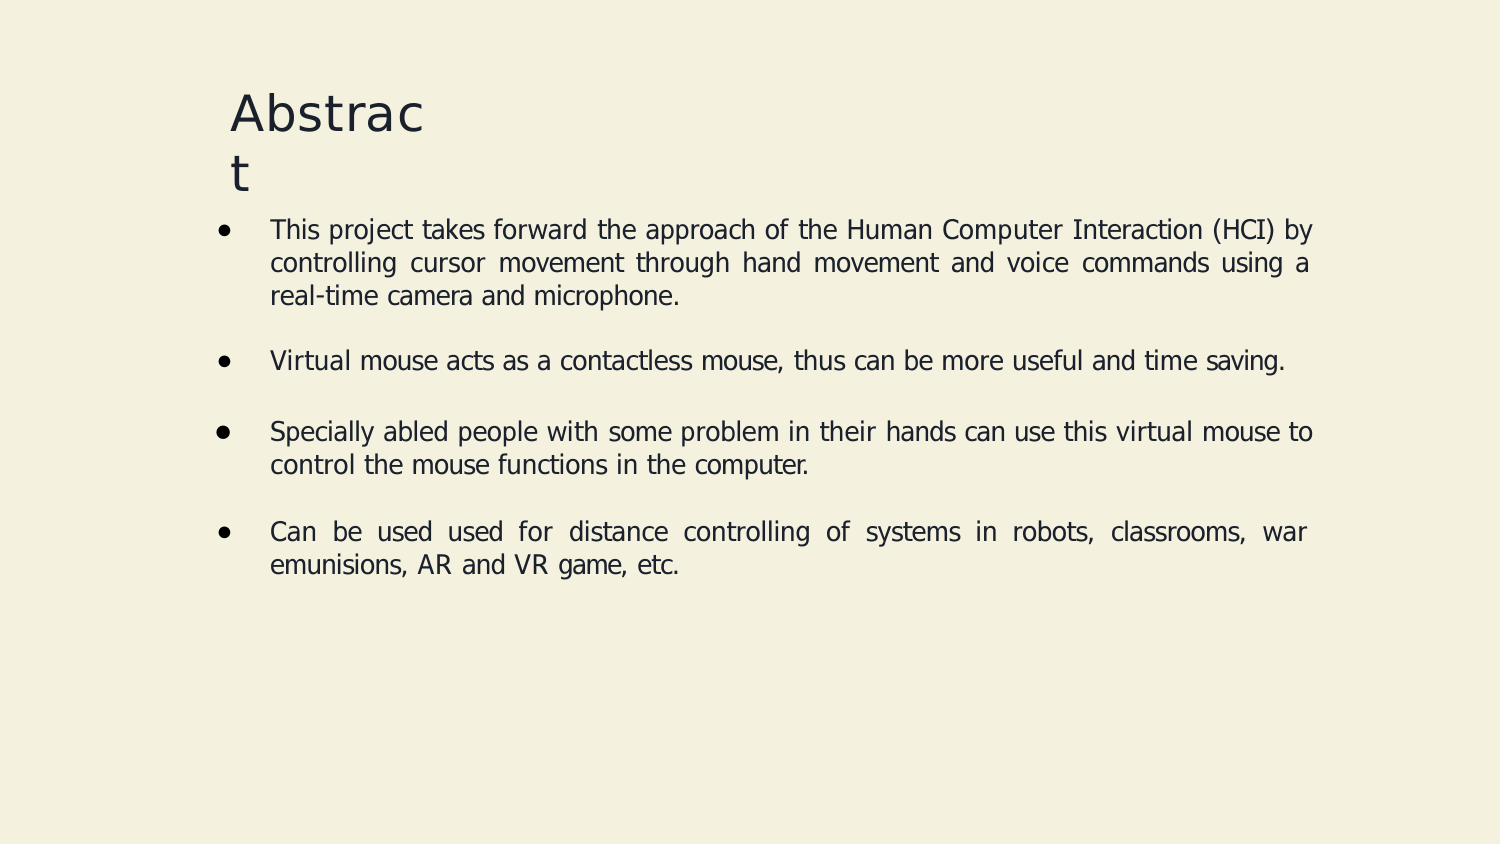

# Abstract
This project takes forward the approach of the Human Computer Interaction (HCI) by  controlling cursor movement through hand movement and voice commands using a  real-time camera and microphone.

Virtual mouse acts as a contactless mouse, thus can be more useful and time saving.

Specially abled people with some problem in their hands can use this virtual mouse to  control the mouse functions in the computer.

Can be used used for distance controlling of systems in robots, classrooms, war  emunisions, AR and VR game, etc.